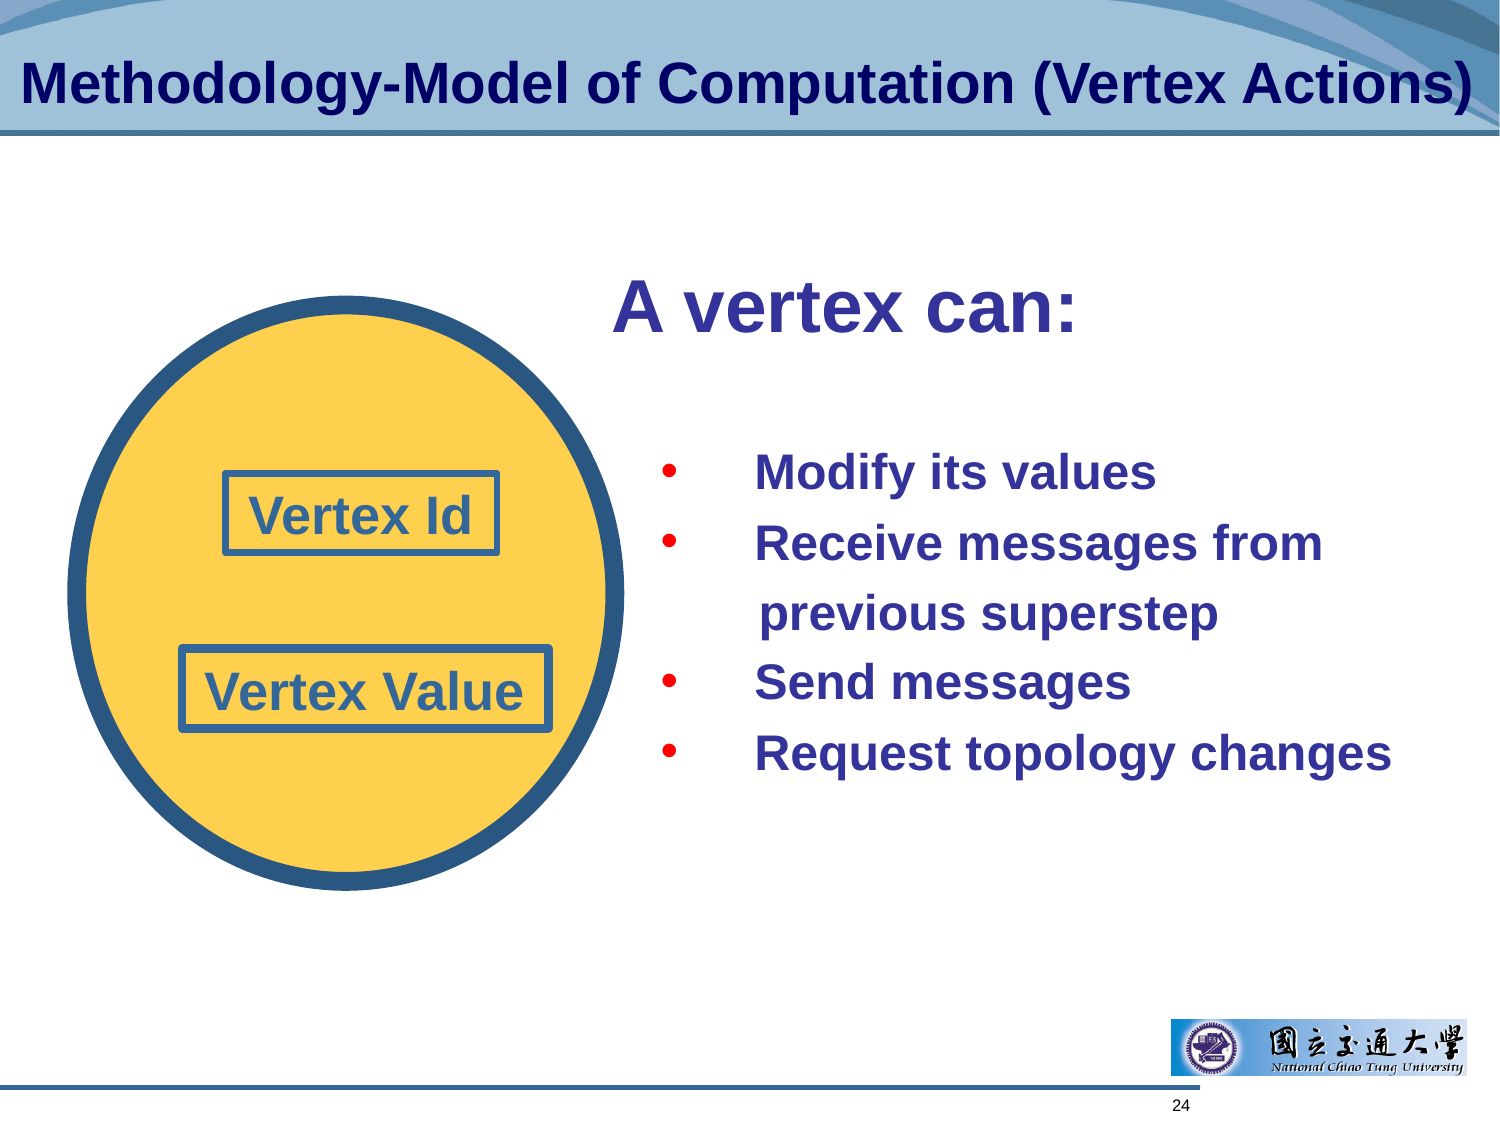

Methodology-Model of Computation (Vertex Actions)
A vertex can:

Vertex Id
Vertex Value
Modify its values
Receive messages from
       previous superstep
Send messages
Request topology changes
24